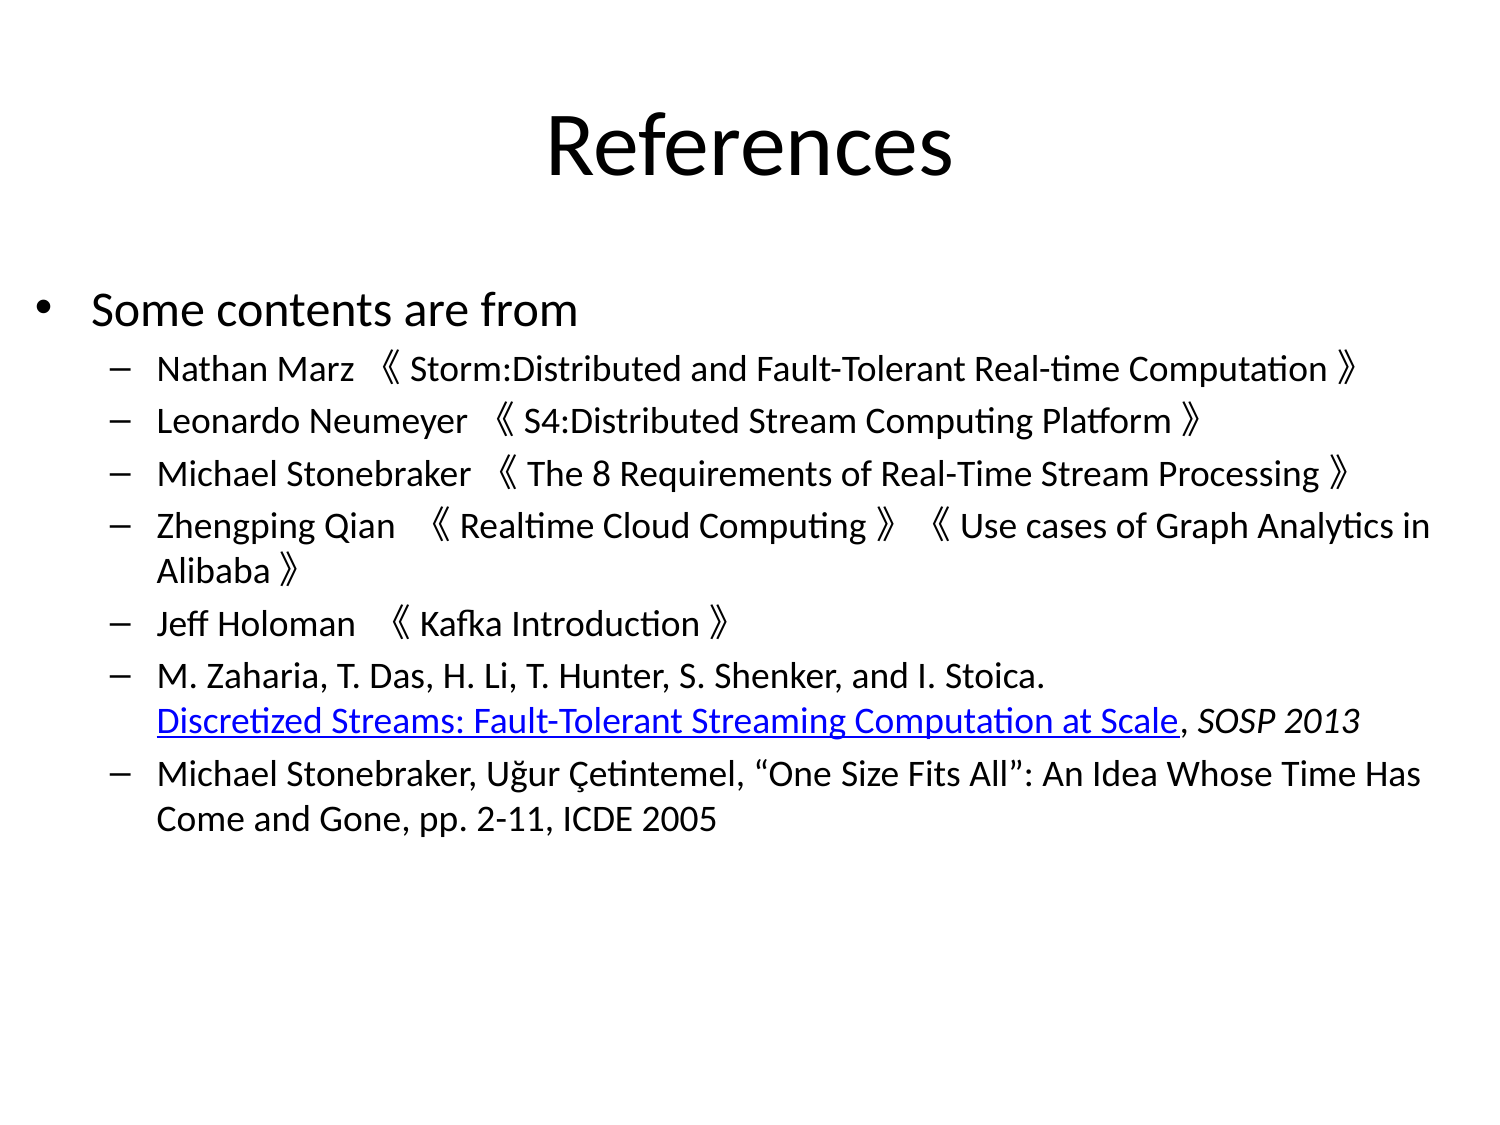

# References
Some contents are from
Nathan Marz《Storm:Distributed and Fault-Tolerant Real-time Computation》
Leonardo Neumeyer《S4:Distributed Stream Computing Platform》
Michael Stonebraker《The 8 Requirements of Real-Time Stream Processing》
Zhengping Qian 《Realtime Cloud Computing》《Use cases of Graph Analytics in Alibaba》
Jeff Holoman 《Kafka Introduction》
M. Zaharia, T. Das, H. Li, T. Hunter, S. Shenker, and I. Stoica. Discretized Streams: Fault-Tolerant Streaming Computation at Scale, SOSP 2013
Michael Stonebraker, Uğur Çetintemel, “One Size Fits All”: An Idea Whose Time Has Come and Gone, pp. 2-11, ICDE 2005